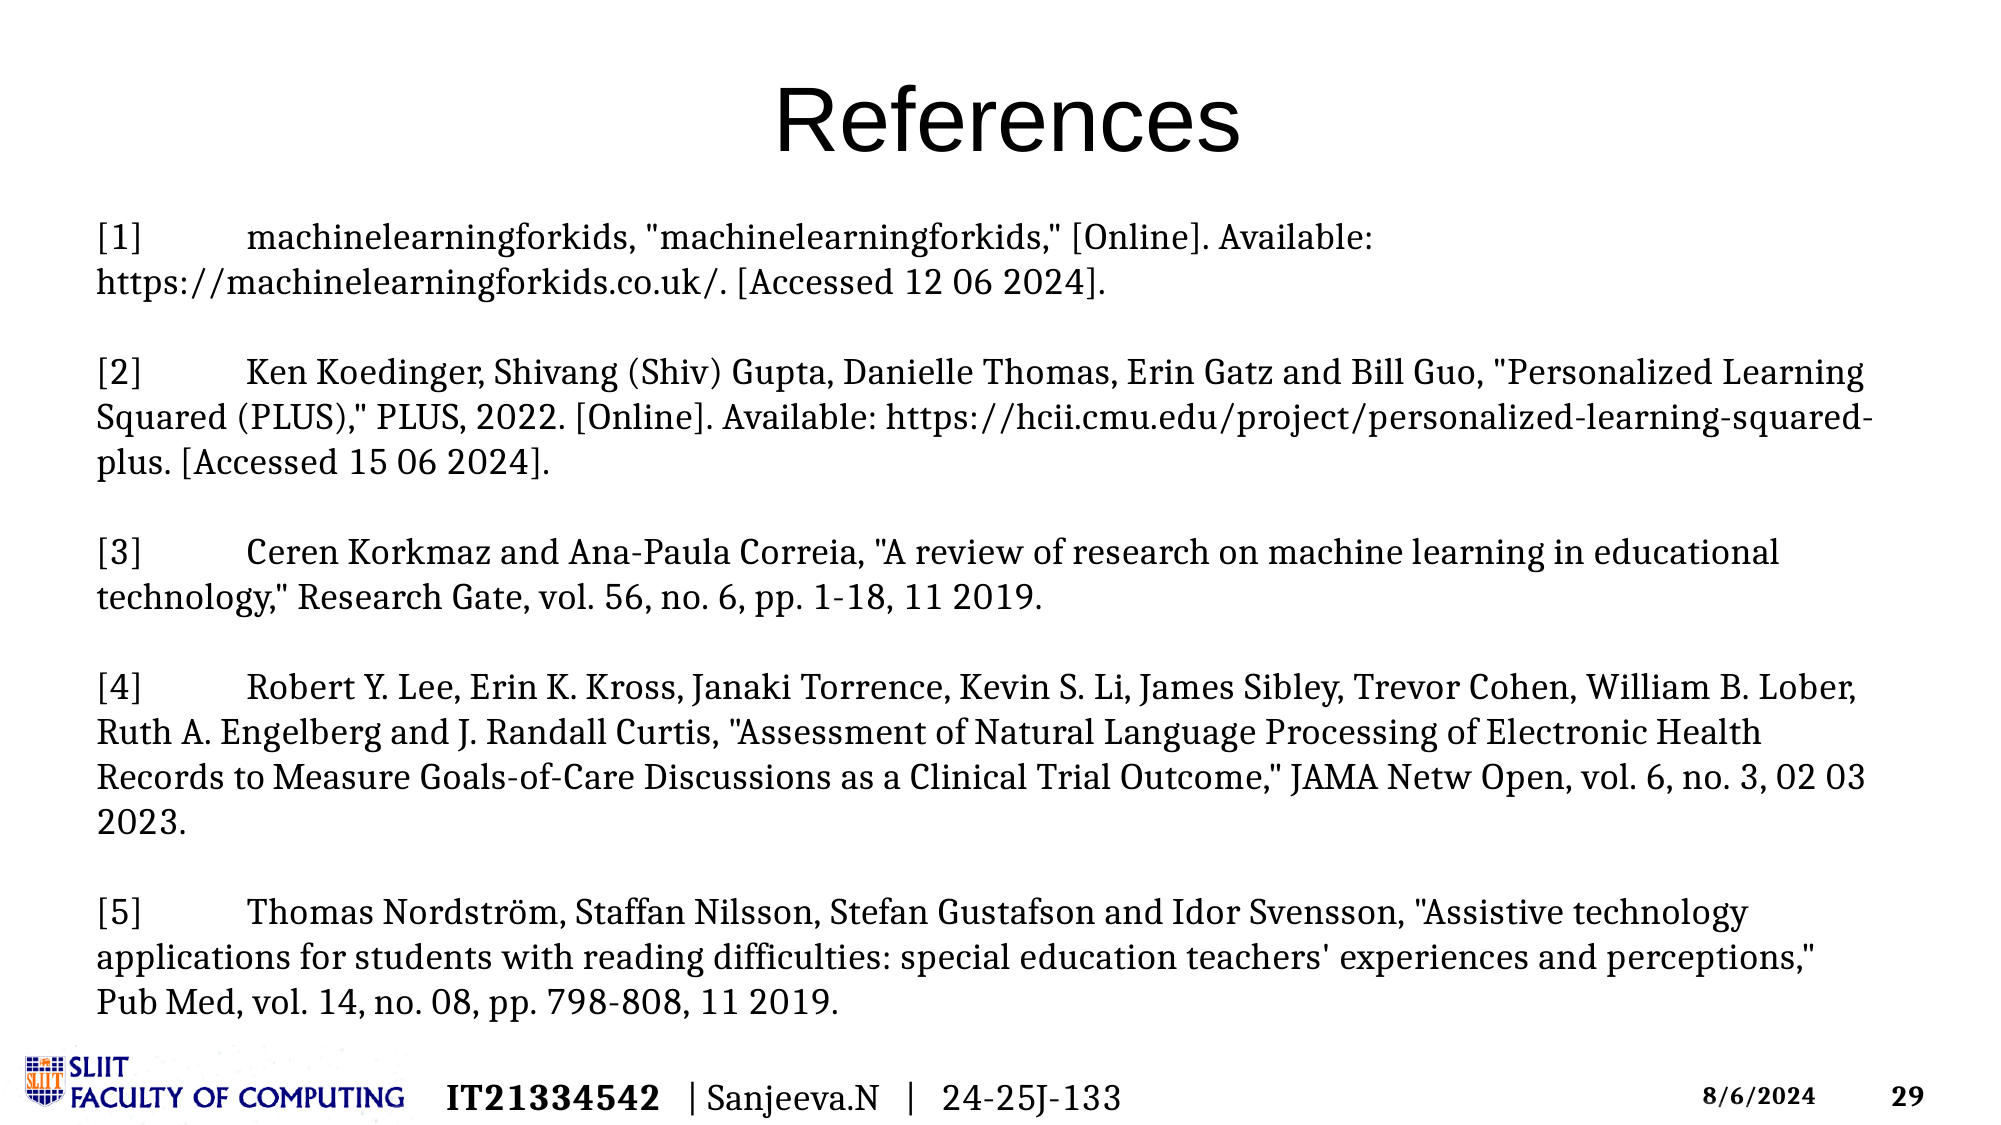

# References
[1] 	machinelearningforkids, "machinelearningforkids," [Online]. Available: https://machinelearningforkids.co.uk/. [Accessed 12 06 2024].

[2] 	Ken Koedinger, Shivang (Shiv) Gupta, Danielle Thomas, Erin Gatz and Bill Guo, "Personalized Learning Squared (PLUS)," PLUS, 2022. [Online]. Available: https://hcii.cmu.edu/project/personalized-learning-squared-plus. [Accessed 15 06 2024].

[3] 	Ceren Korkmaz and Ana-Paula Correia, "A review of research on machine learning in educational technology," Research Gate, vol. 56, no. 6, pp. 1-18, 11 2019.

[4] 	Robert Y. Lee, Erin K. Kross, Janaki Torrence, Kevin S. Li, James Sibley, Trevor Cohen, William B. Lober, Ruth A. Engelberg and J. Randall Curtis, "Assessment of Natural Language Processing of Electronic Health Records to Measure Goals-of-Care Discussions as a Clinical Trial Outcome," JAMA Netw Open, vol. 6, no. 3, 02 03 2023.

[5] 	Thomas Nordström, Staffan Nilsson, Stefan Gustafson and Idor Svensson, "Assistive technology applications for students with reading difficulties: special education teachers' experiences and perceptions," Pub Med, vol. 14, no. 08, pp. 798-808, 11 2019.

IT21334542   | Sanjeeva.N   |   24-25J-133